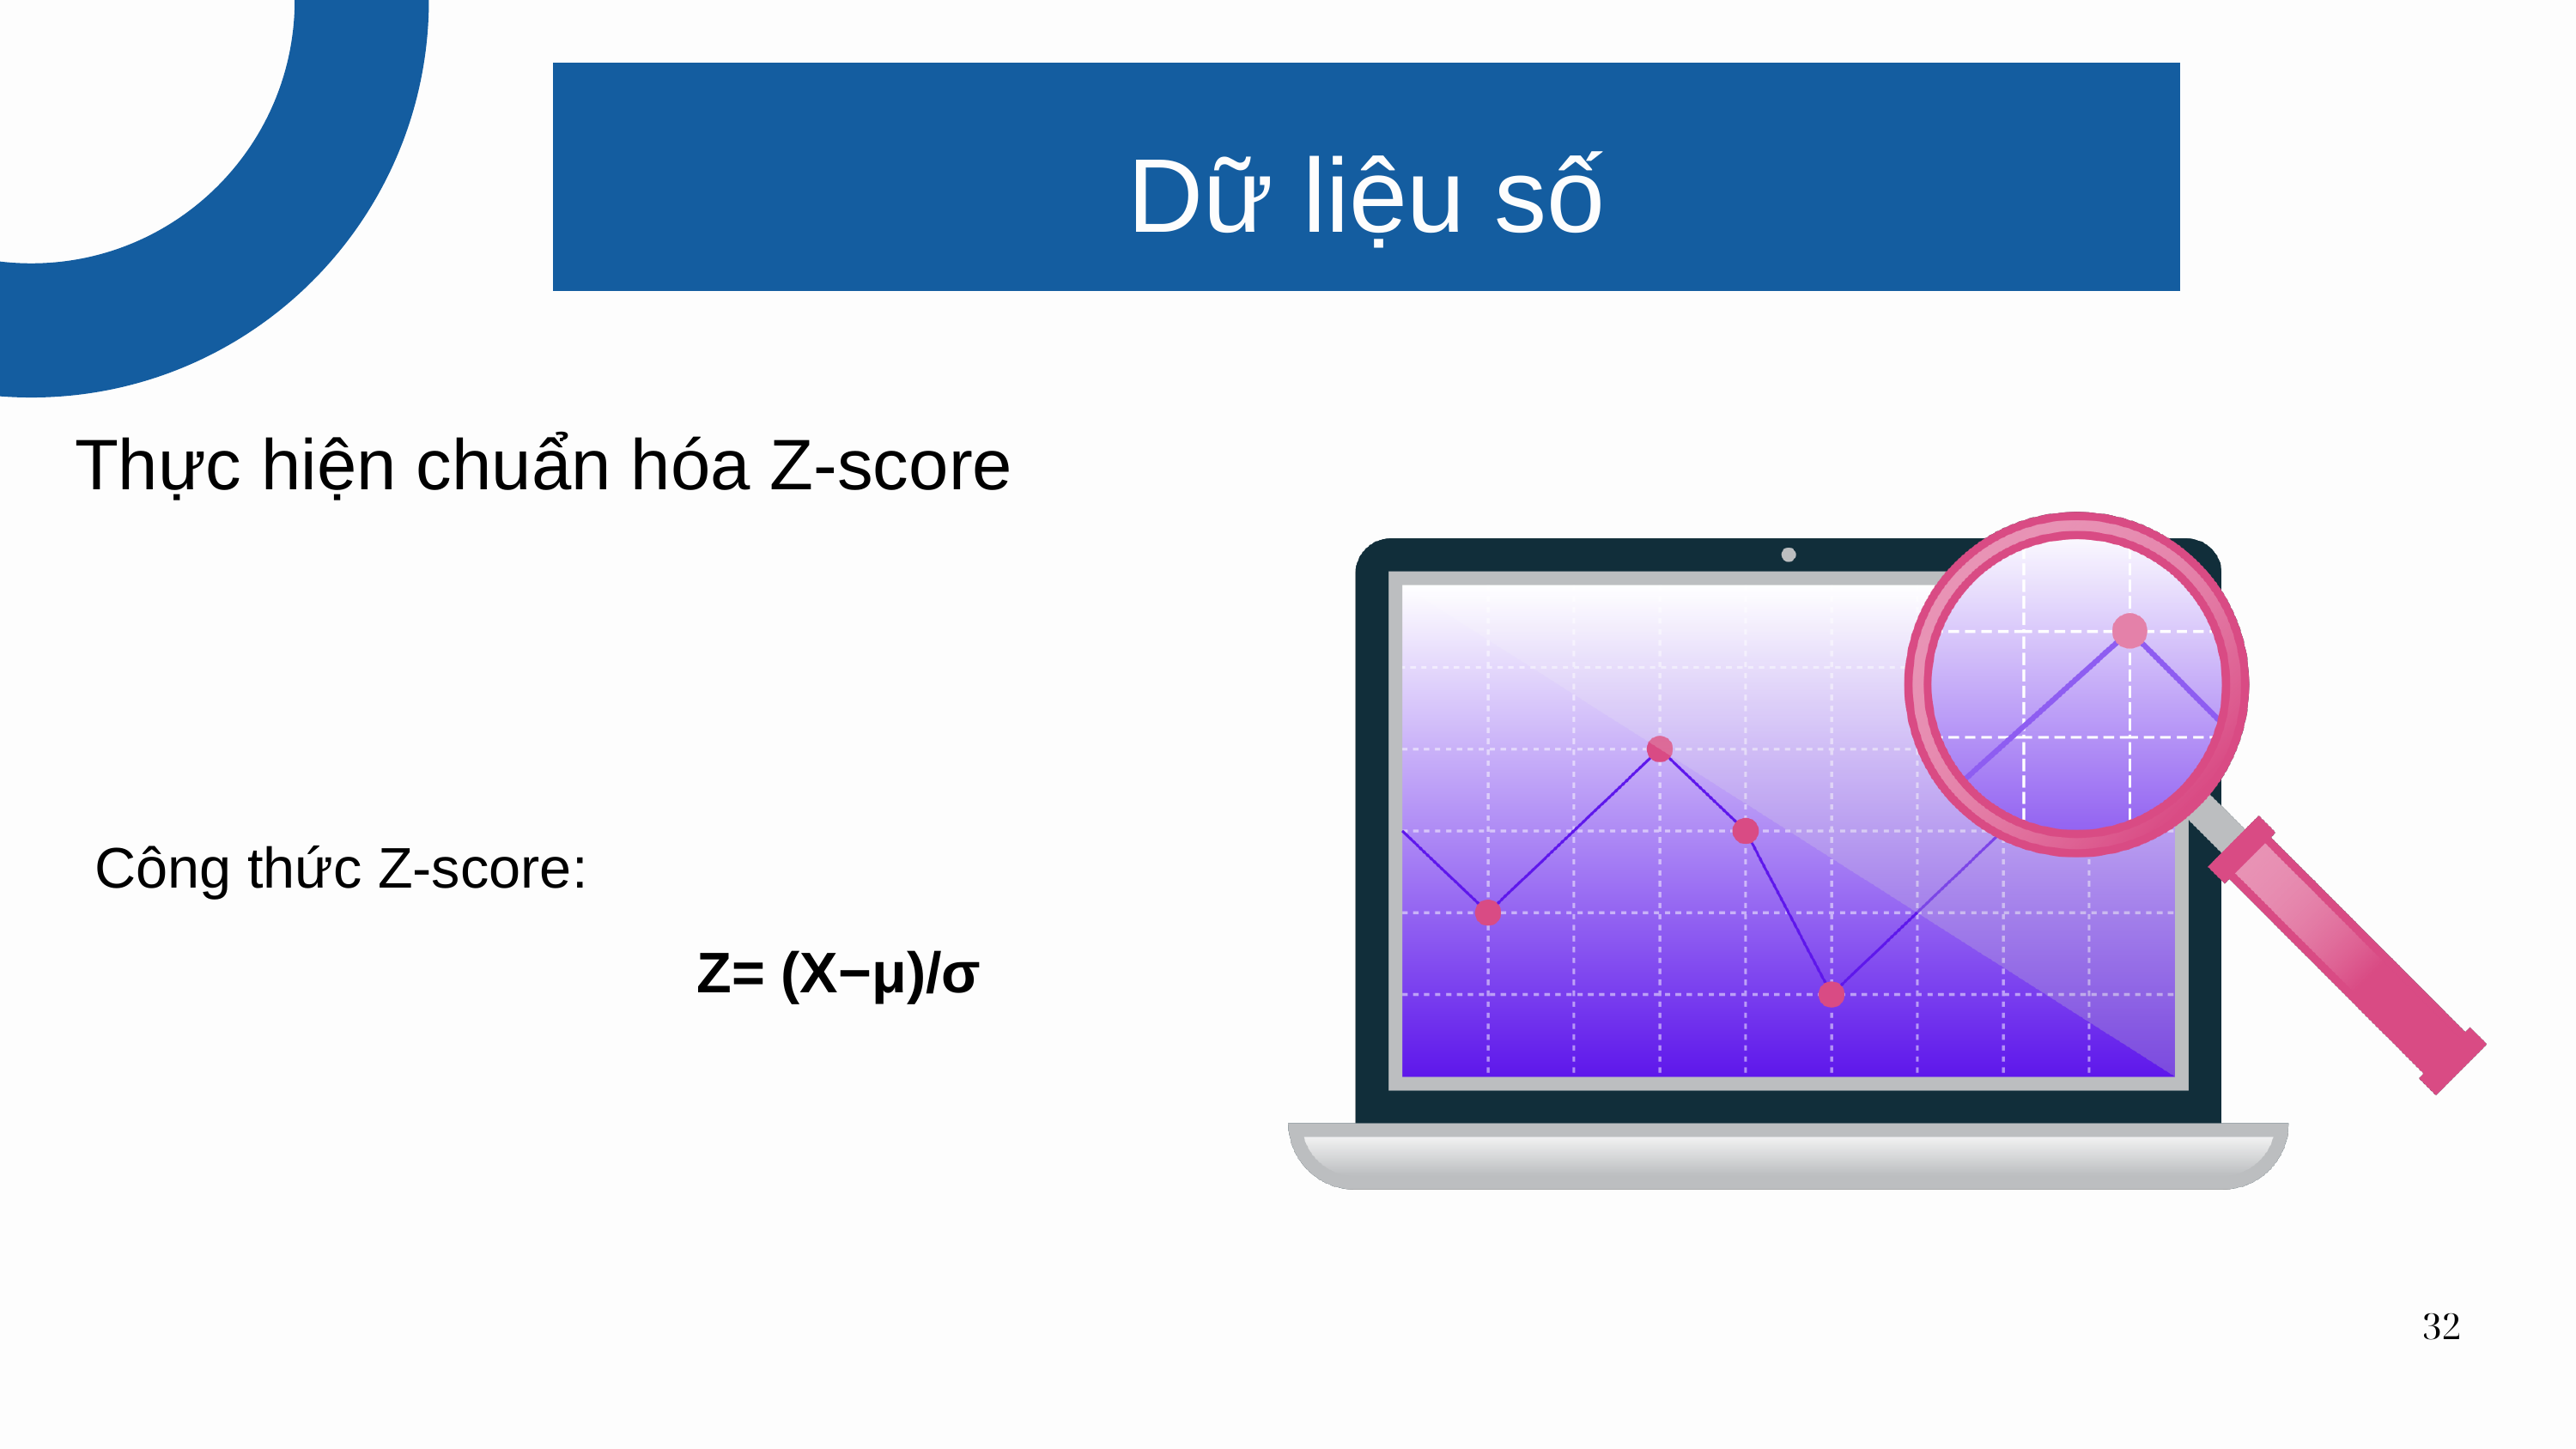

Dữ liệu số
Thực hiện chuẩn hóa Z-score

Công thức Z-score:
Z= (X−μ)/σ
32